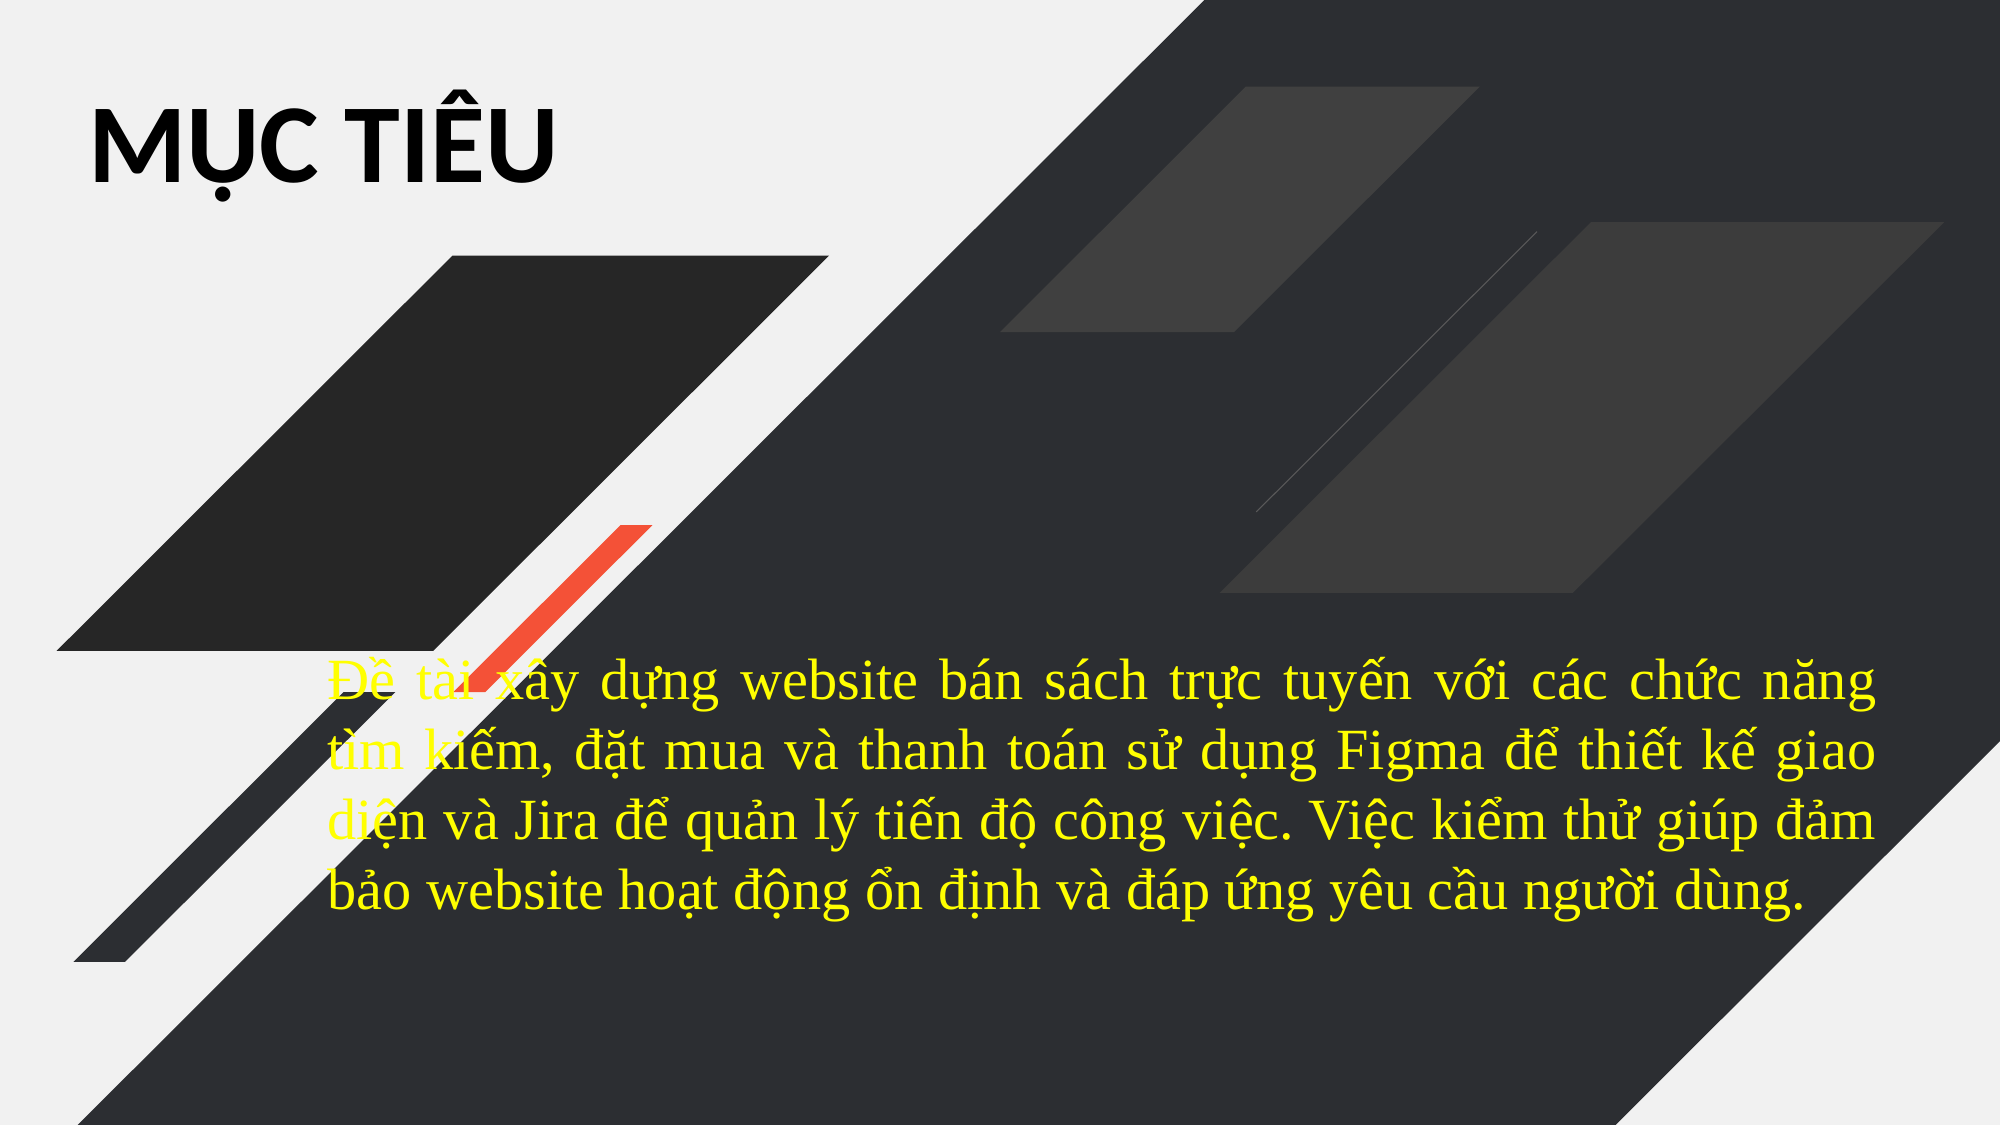

MỤC TIÊU

Đề tài xây dựng website bán sách trực tuyến với các chức năng tìm kiếm, đặt mua và thanh toán sử dụng Figma để thiết kế giao diện và Jira để quản lý tiến độ công việc. Việc kiểm thử giúp đảm bảo website hoạt động ổn định và đáp ứng yêu cầu người dùng.